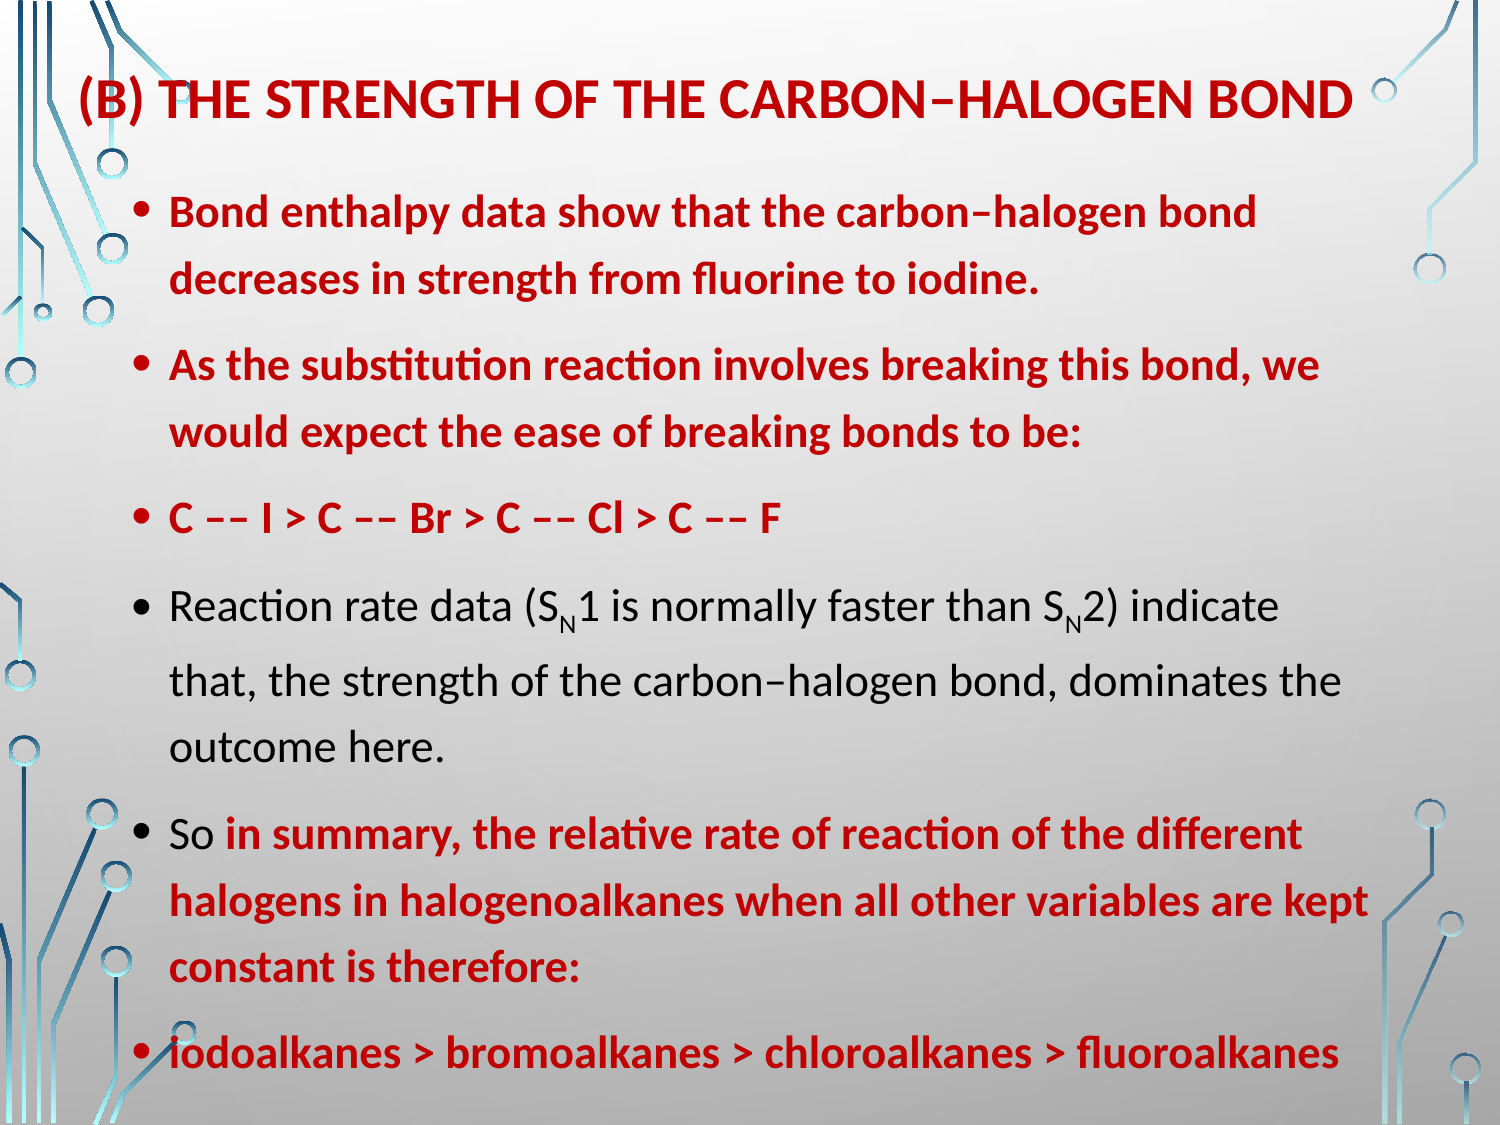

# (b) The strength of the carbon–halogen bond
Bond enthalpy data show that the carbon–halogen bond decreases in strength from fluorine to iodine.
As the substitution reaction involves breaking this bond, we would expect the ease of breaking bonds to be:
C –– I > C –– Br > C –– Cl > C –– F
Reaction rate data (SN1 is normally faster than SN2) indicate that, the strength of the carbon–halogen bond, dominates the outcome here.
So in summary, the relative rate of reaction of the different halogens in halogenoalkanes when all other variables are kept constant is therefore:
iodoalkanes > bromoalkanes > chloroalkanes > fluoroalkanes